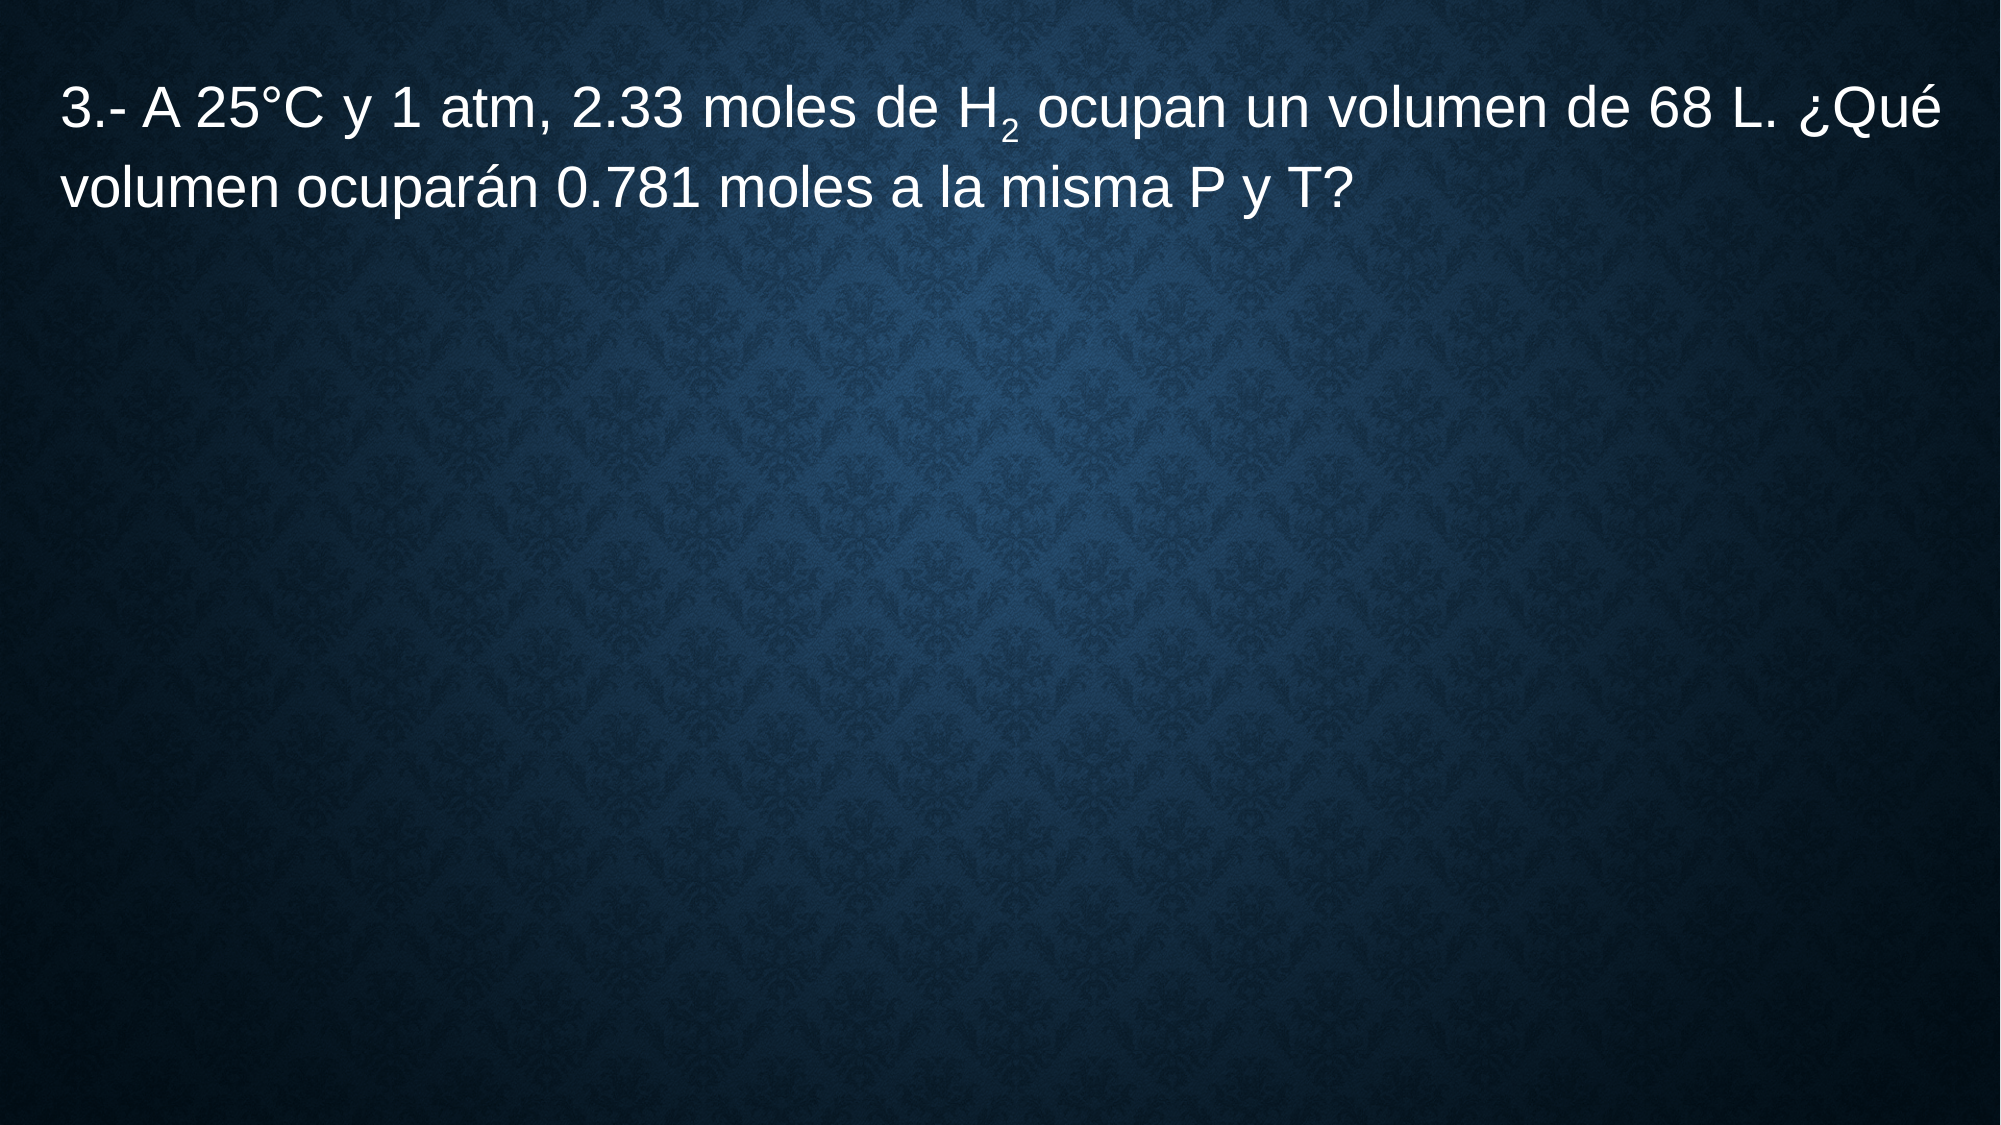

3.- A 25°C y 1 atm, 2.33 moles de H2 ocupan un volumen de 68 L. ¿Qué volumen ocuparán 0.781 moles a la misma P y T?